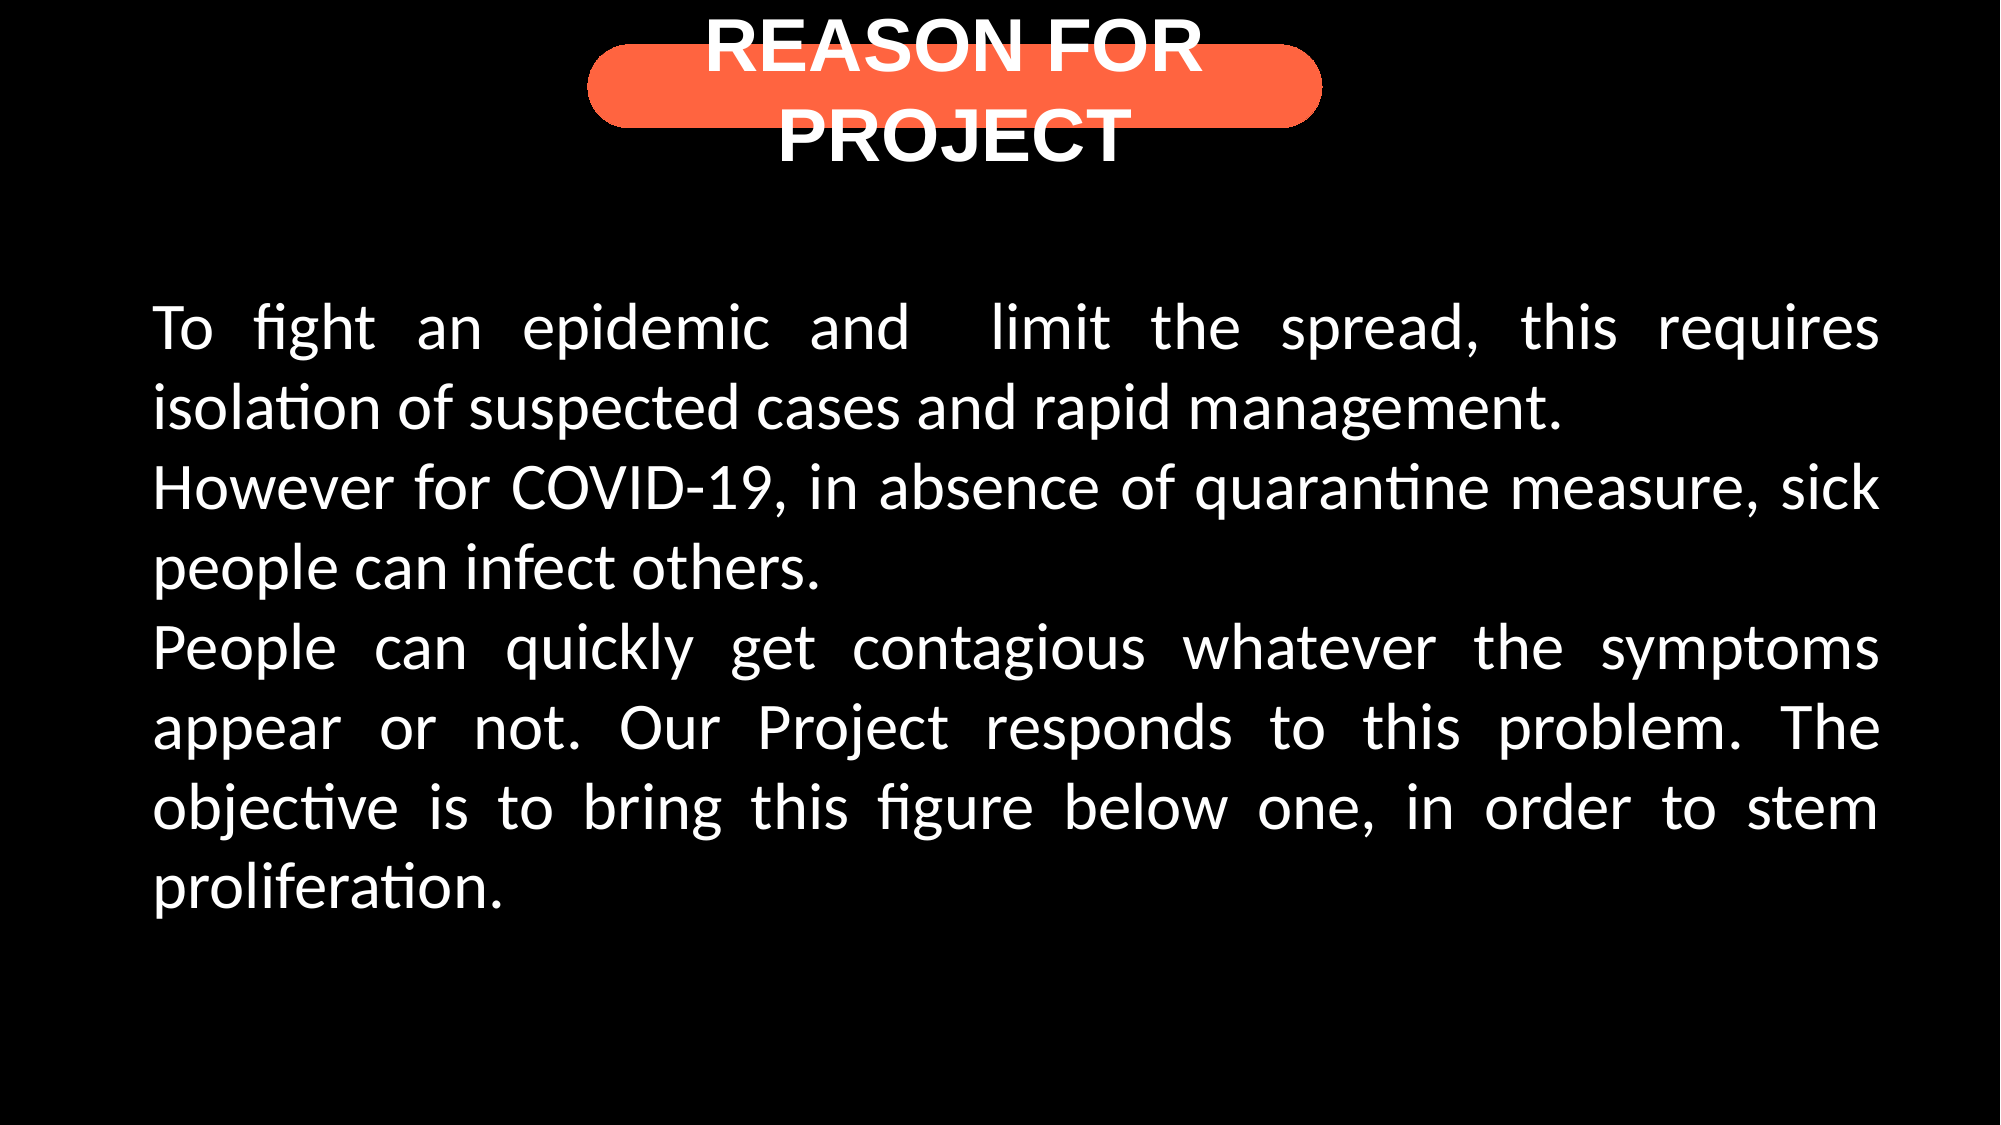

REASON FOR PROJECT

To fight an epidemic and  limit the spread, this requires isolation of suspected cases and rapid management.
However for COVID-19, in absence of quarantine measure, sick people can infect others.
People can quickly get contagious whatever the symptoms appear or not. Our Project responds to this problem. The objective is to bring this figure below one, in order to stem proliferation.